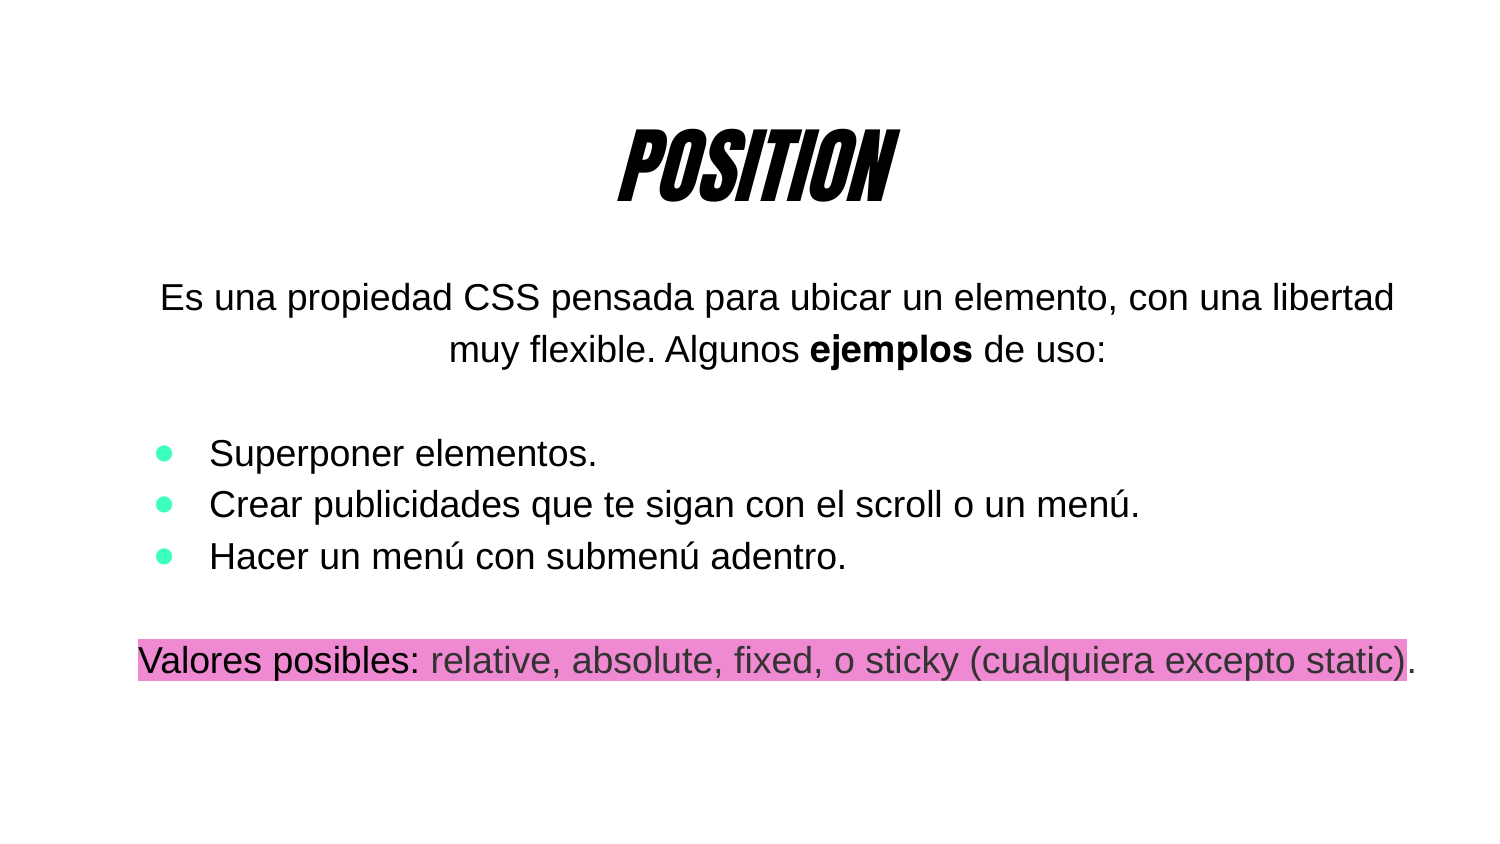

POSITION
Es una propiedad CSS pensada para ubicar un elemento, con una libertad muy flexible. Algunos ejemplos de uso:

Superponer elementos.
Crear publicidades que te sigan con el scroll o un menú.
Hacer un menú con submenú adentro.

Valores posibles: relative, absolute, fixed, o sticky (cualquiera excepto static).